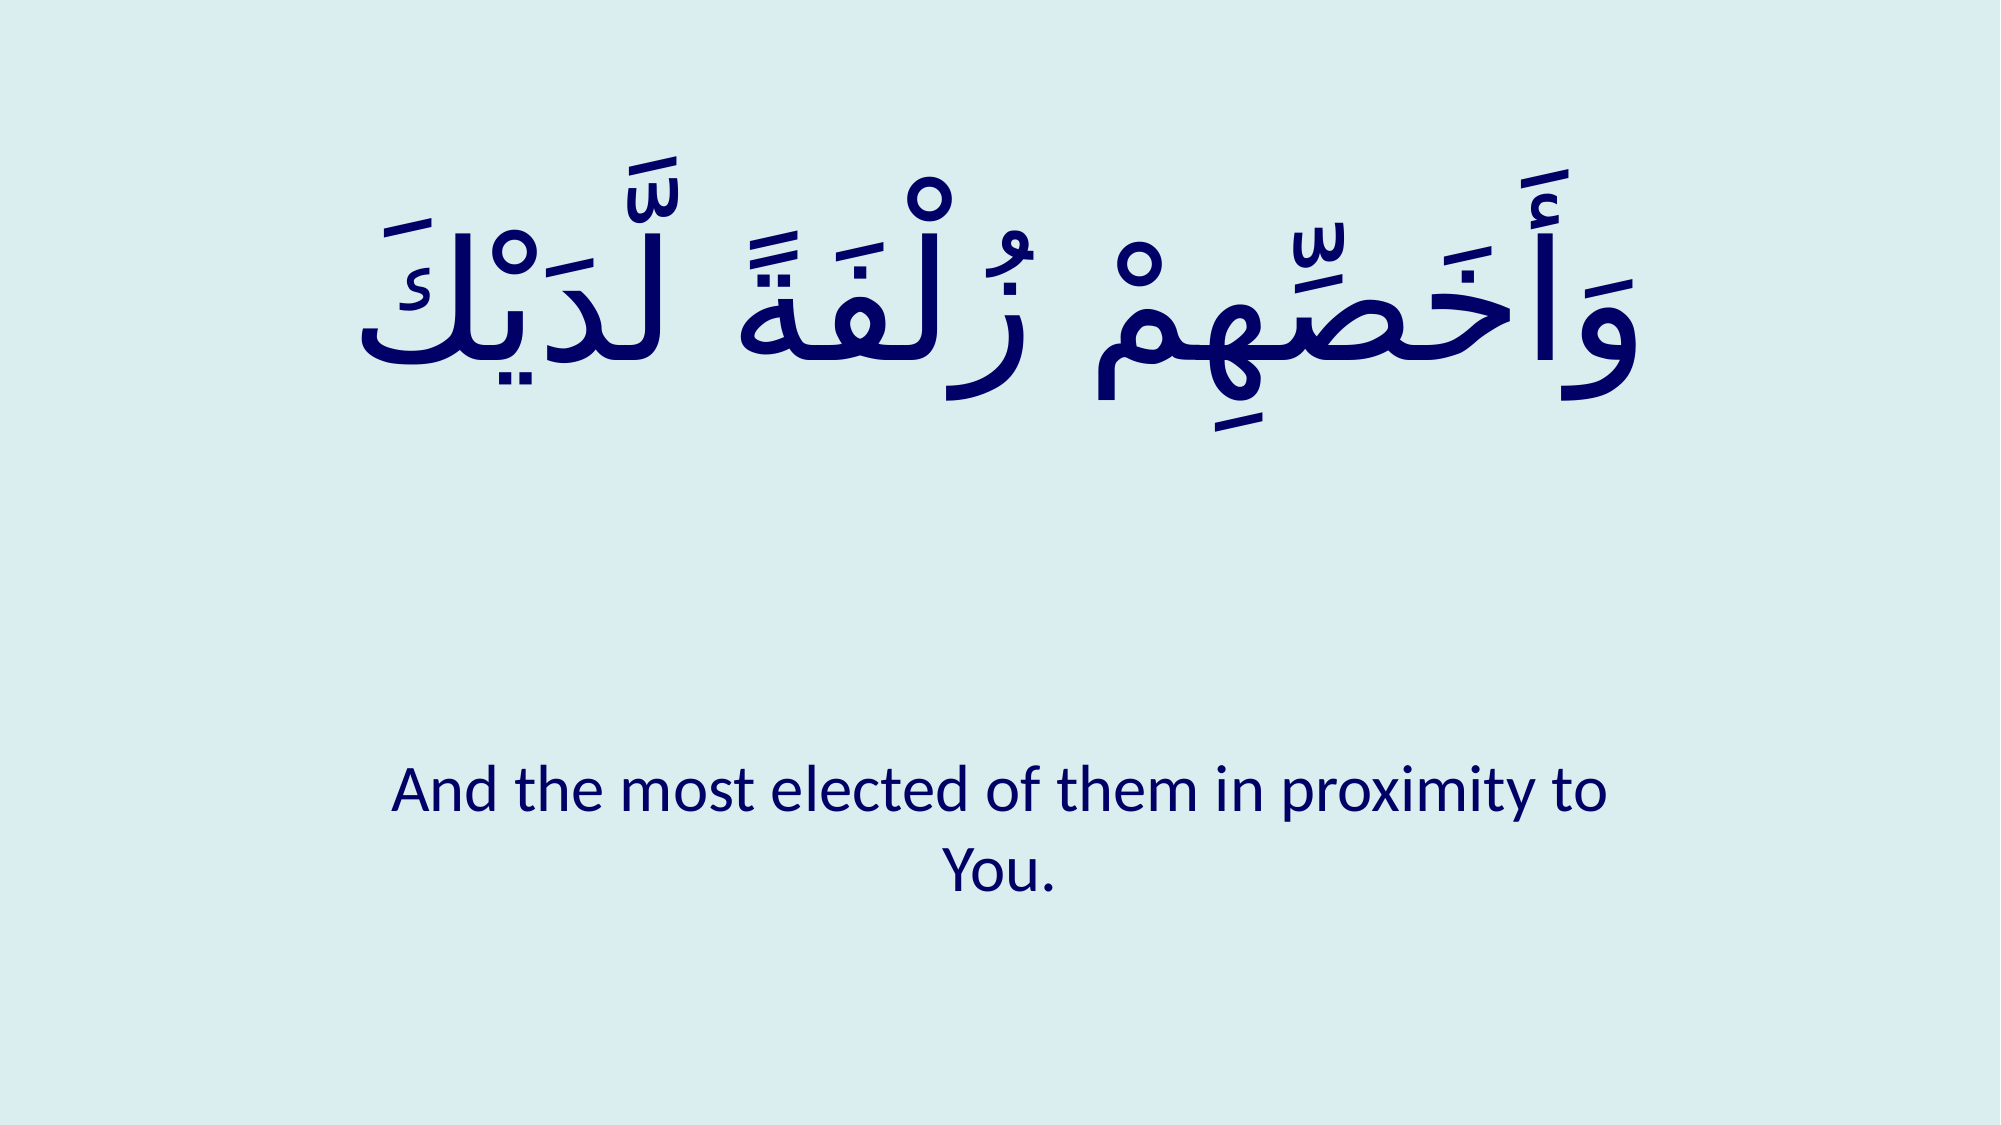

# وَأَخَصِّهِمْ زُلْفَةً لَّدَیْكَ
And the most elected of them in proximity to You.